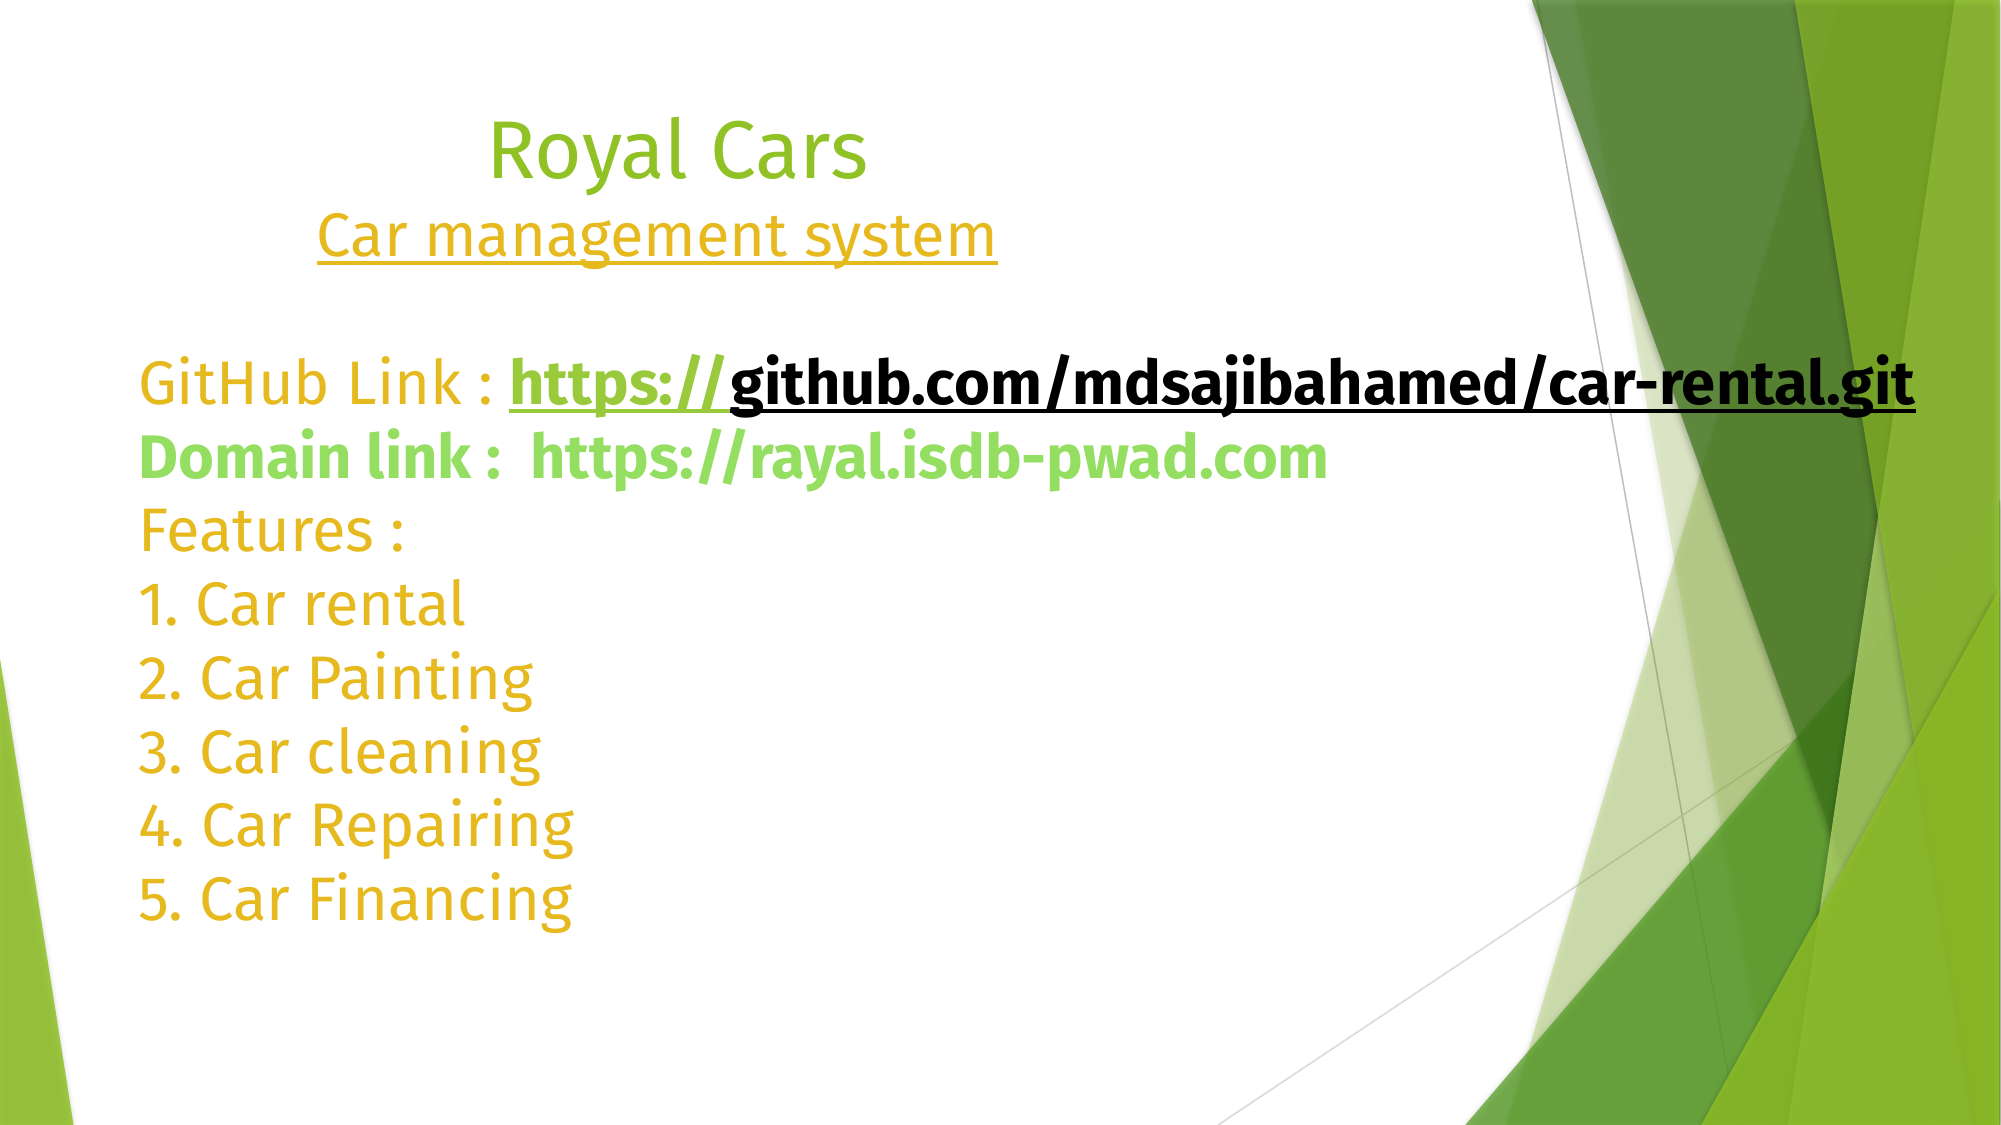

# Royal Cars Car management system GitHub Link : https://github.com/mdsajibahamed/car-rental.git Domain link :  https://rayal.isdb-pwad.com Features : 1. Car rental 2. Car Painting 3. Car cleaning 4. Car Repairing 5. Car Financing